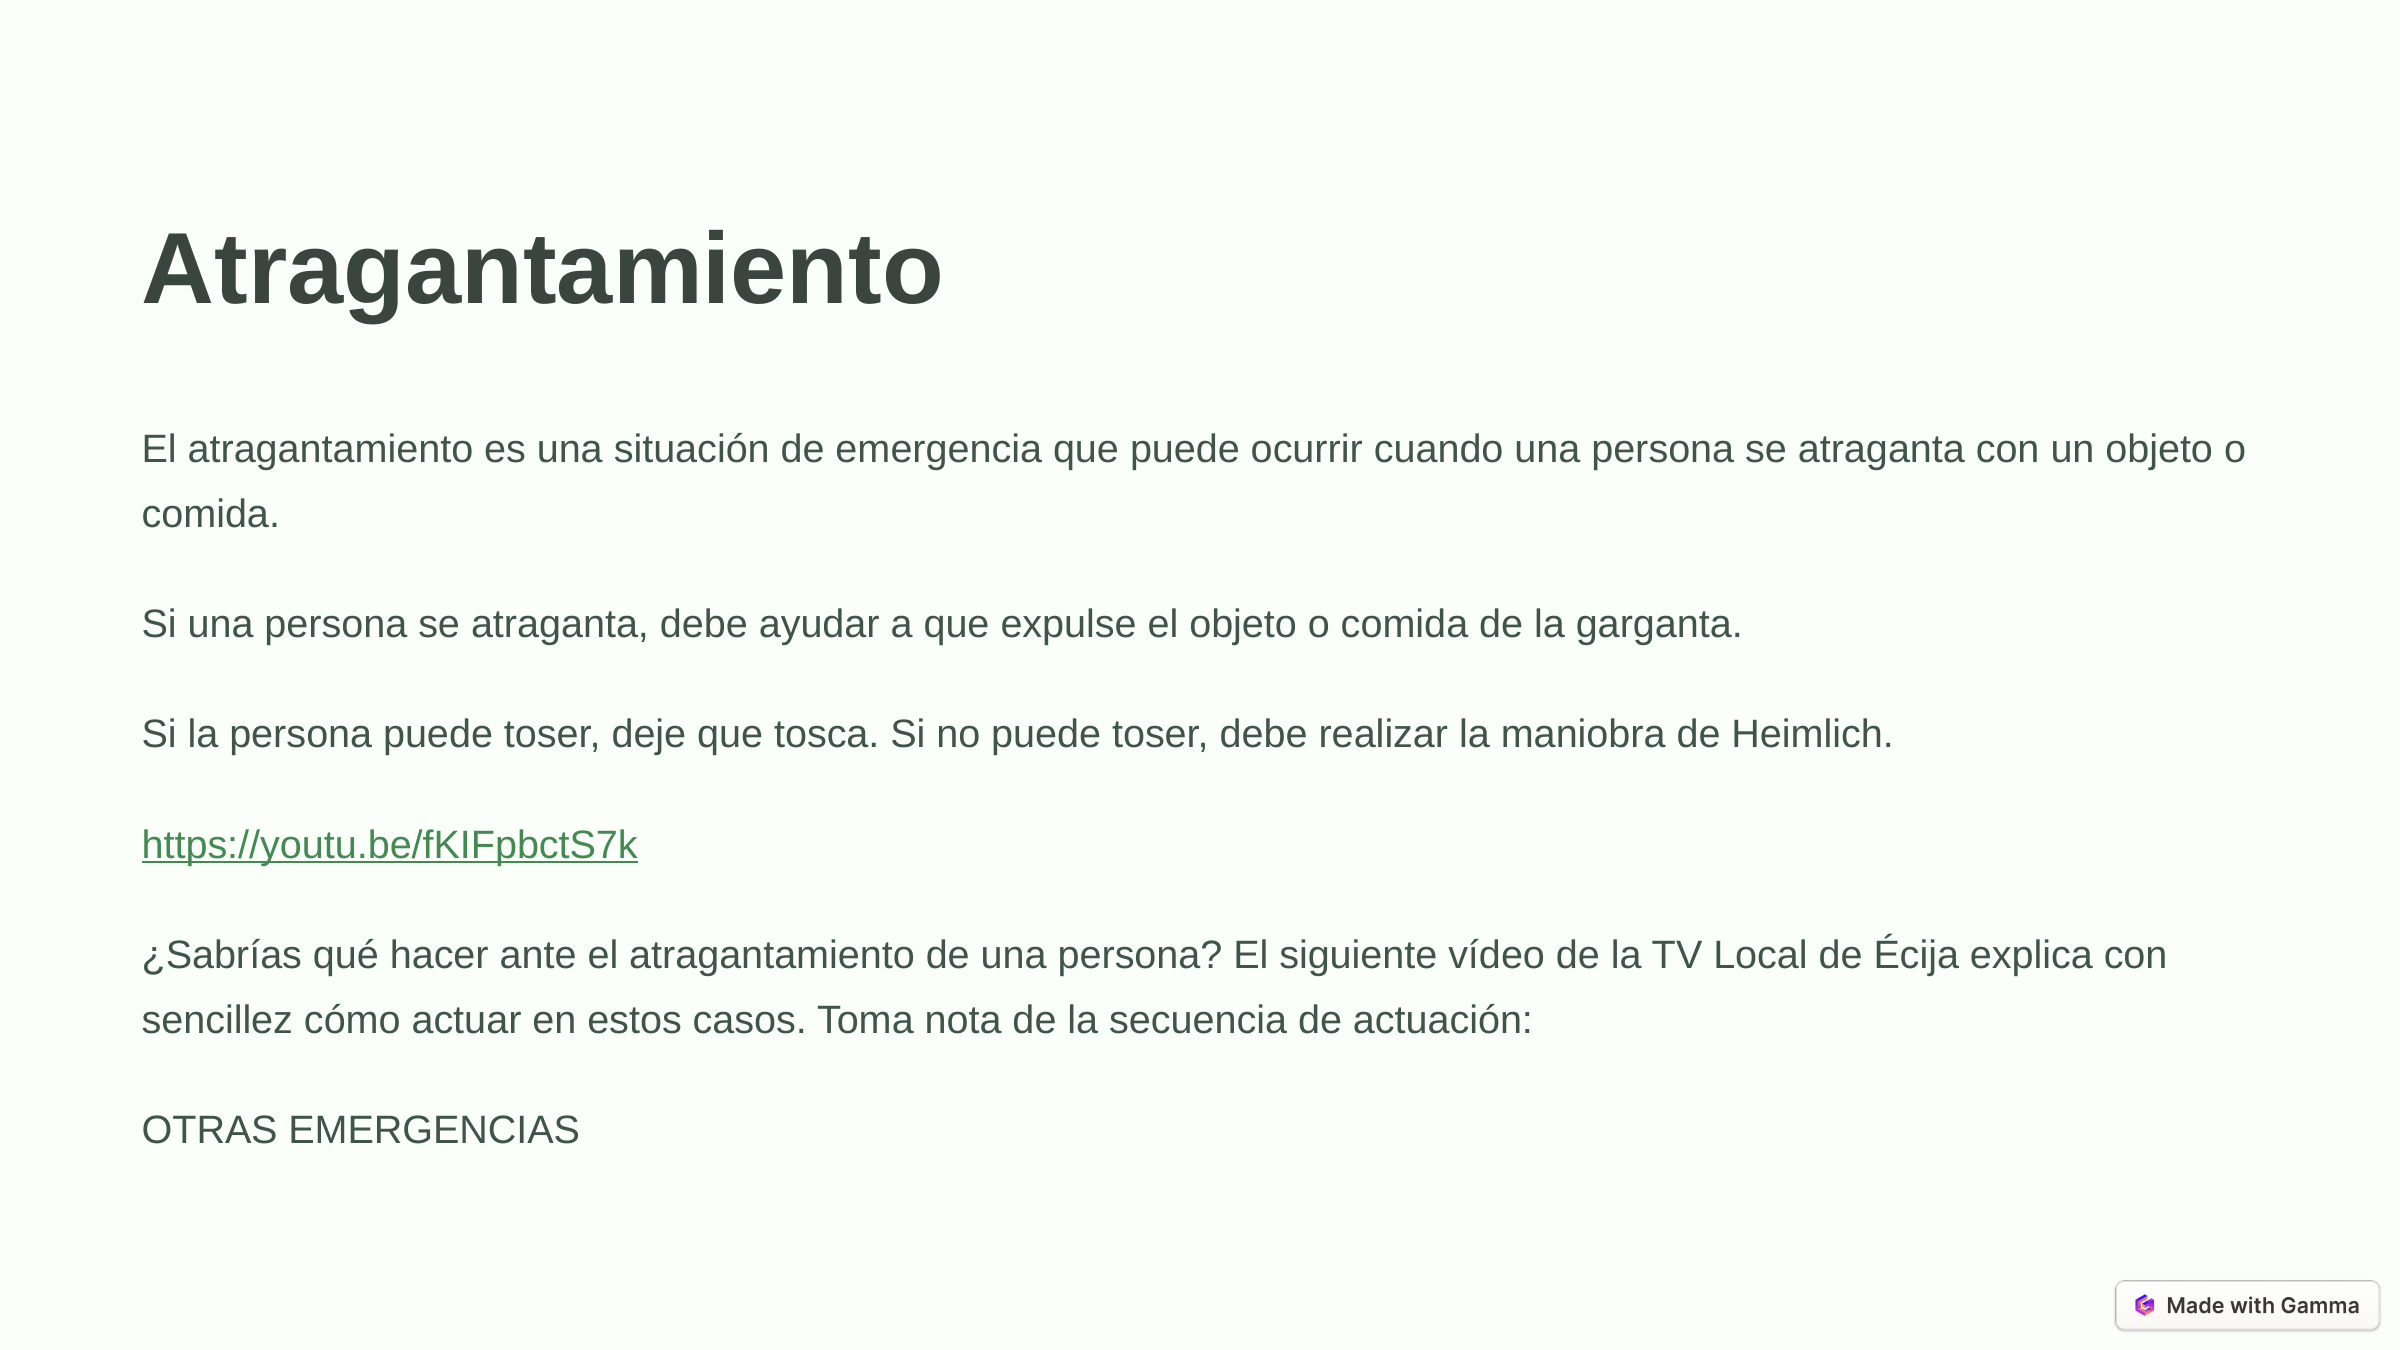

Atragantamiento
El atragantamiento es una situación de emergencia que puede ocurrir cuando una persona se atraganta con un objeto o comida.
Si una persona se atraganta, debe ayudar a que expulse el objeto o comida de la garganta.
Si la persona puede toser, deje que tosca. Si no puede toser, debe realizar la maniobra de Heimlich.
https://youtu.be/fKIFpbctS7k
¿Sabrías qué hacer ante el atragantamiento de una persona? El siguiente vídeo de la TV Local de Écija explica con sencillez cómo actuar en estos casos. Toma nota de la secuencia de actuación:
OTRAS EMERGENCIAS